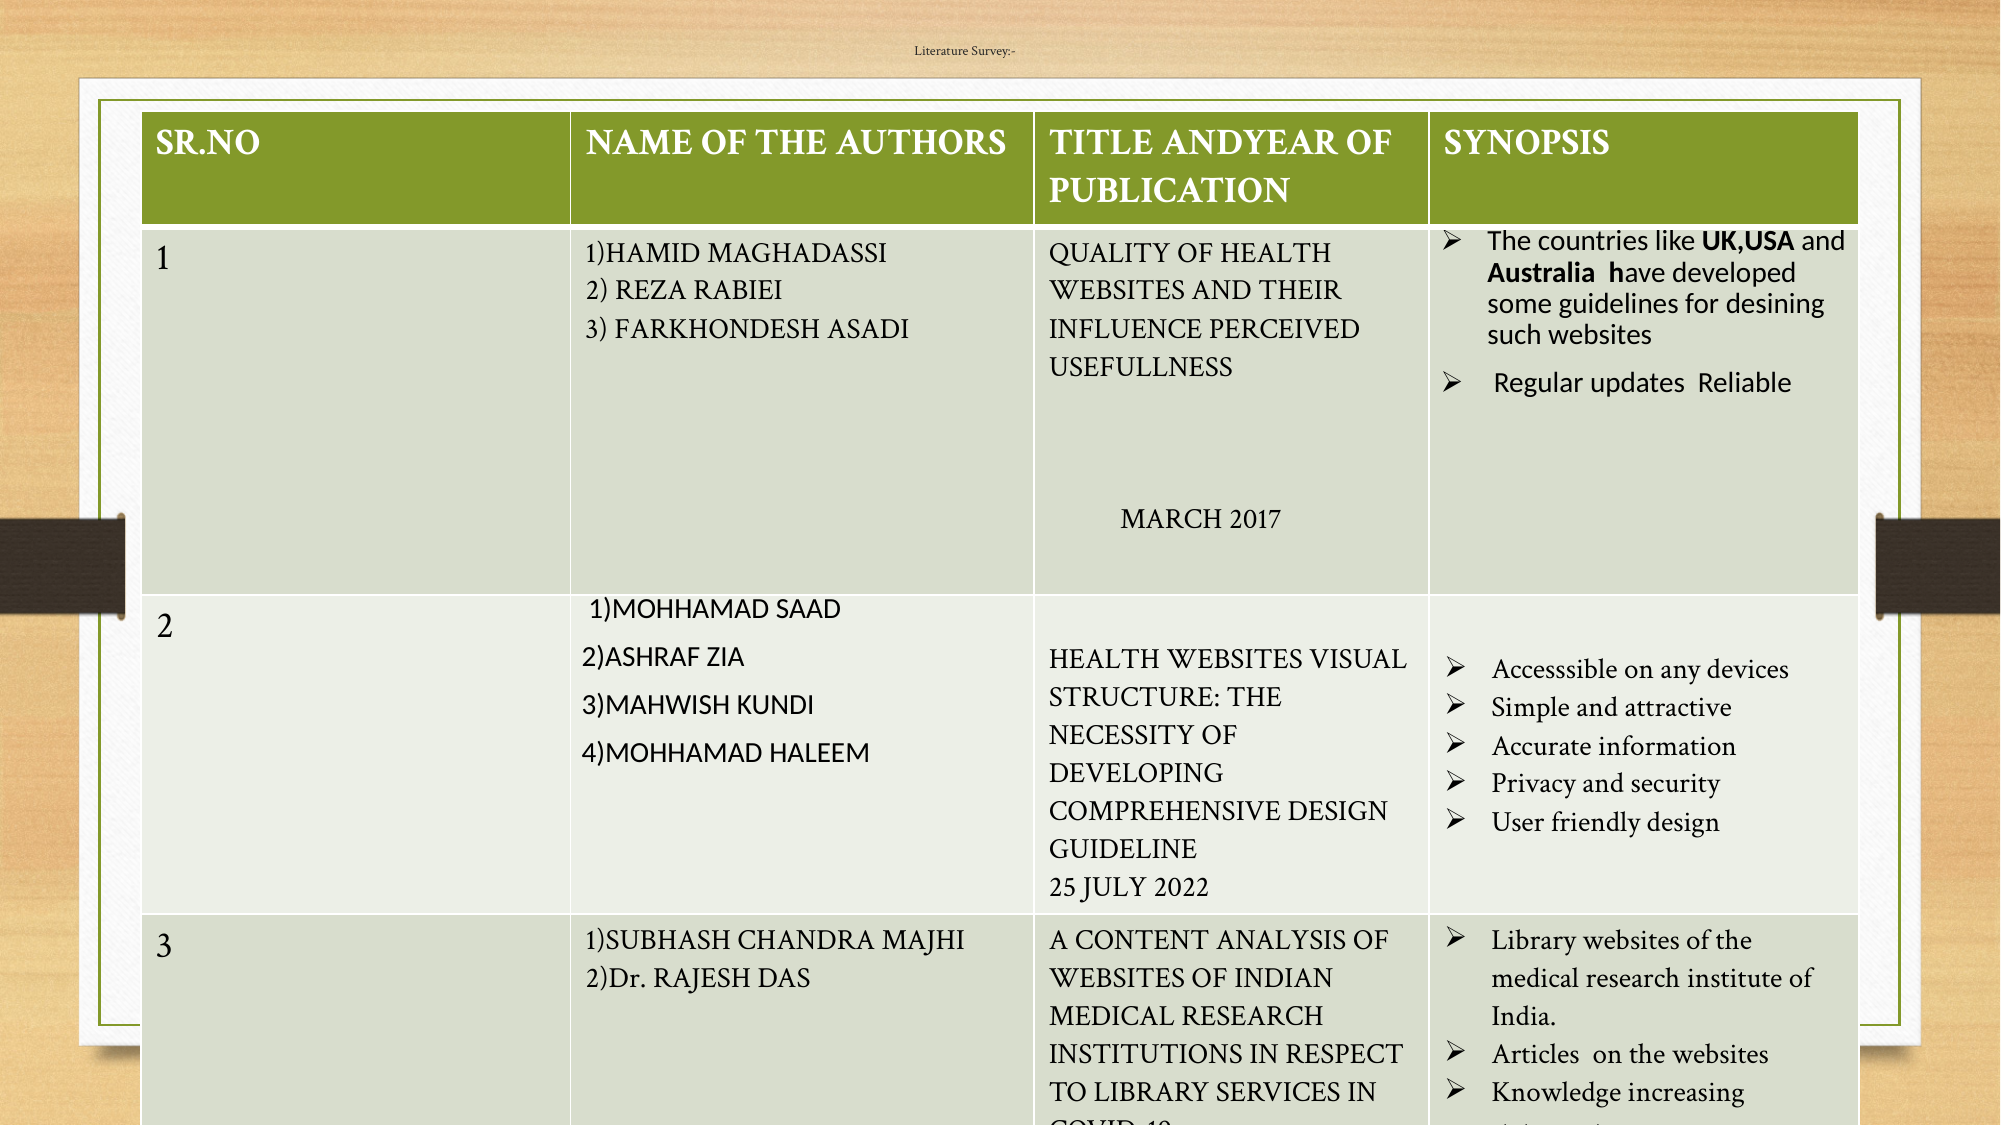

# Literature Survey:-
| SR.NO | NAME OF THE AUTHORS | TITLE ANDYEAR OF PUBLICATION | SYNOPSIS |
| --- | --- | --- | --- |
| 1 | 1)HAMID MAGHADASSI 2) REZA RABIEI 3) FARKHONDESH ASADI | QUALITY OF HEALTH WEBSITES AND THEIR INFLUENCE PERCEIVED USEFULLNESS MARCH 2017 | The countries like UK,USA and Australia have developed some guidelines for desining such websites Regular updates Reliable |
| 2 | 1)MOHHAMAD SAAD 2)ASHRAF ZIA 3)MAHWISH KUNDI 4)MOHHAMAD HALEEM | HEALTH WEBSITES VISUAL STRUCTURE: THE NECESSITY OF DEVELOPING COMPREHENSIVE DESIGN GUIDELINE 25 JULY 2022 | Accesssible on any devices Simple and attractive Accurate information Privacy and security User friendly design |
| 3 | 1)SUBHASH CHANDRA MAJHI 2)Dr. RAJESH DAS | A CONTENT ANALYSIS OF WEBSITES OF INDIAN MEDICAL RESEARCH INSTITUTIONS IN RESPECT TO LIBRARY SERVICES IN COVID-19  JANUARY 2022 | Library websites of the medical research institute of India. Articles on the websites Knowledge increasing statement |